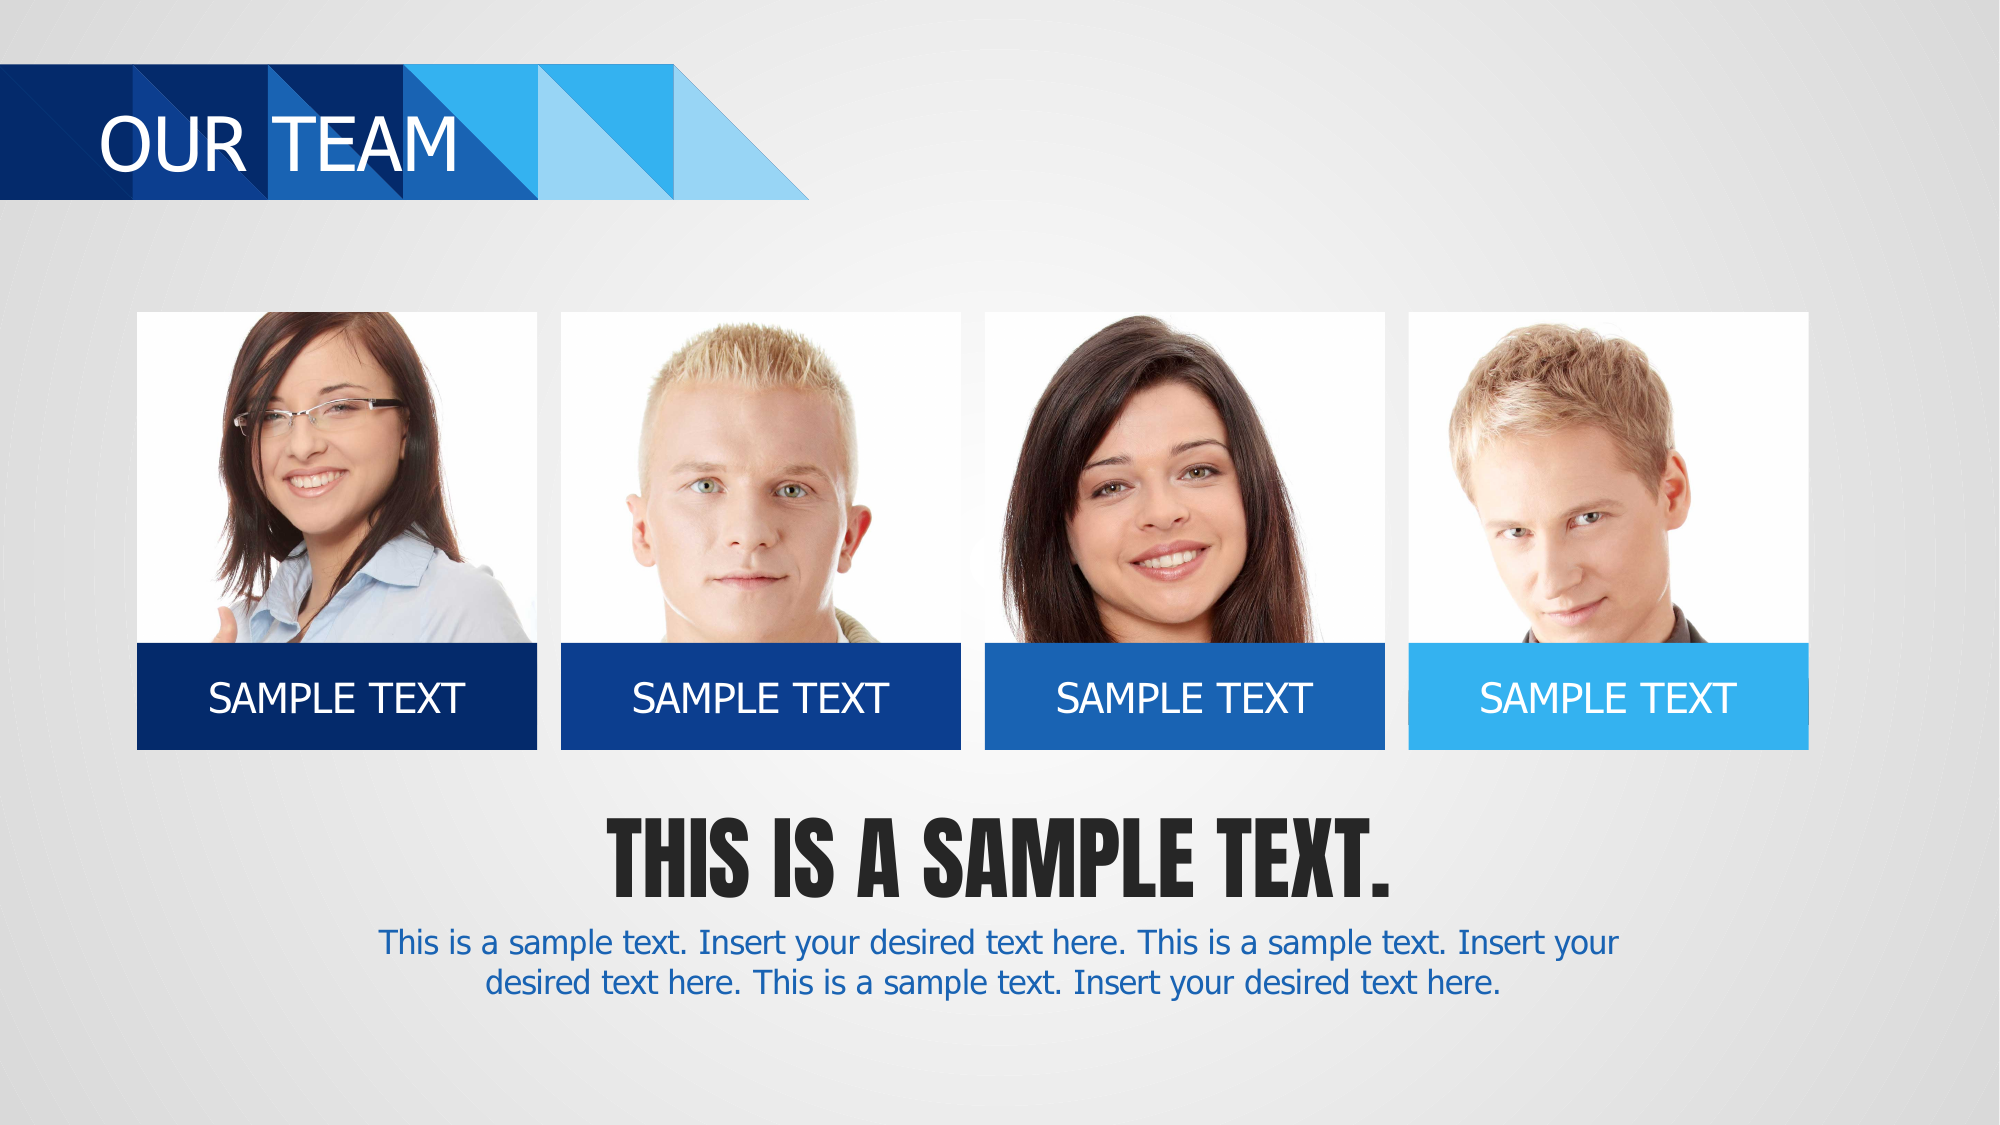

# OUR TEAM

SAMPLE TEXT
SAMPLE TEXT
SAMPLE TEXT
SAMPLE TEXT
THIS IS A SAMPLE TEXT.
This is a sample text. Insert your desired text here. This is a sample text. Insert your desired text here. This is a sample text. Insert your desired text here.